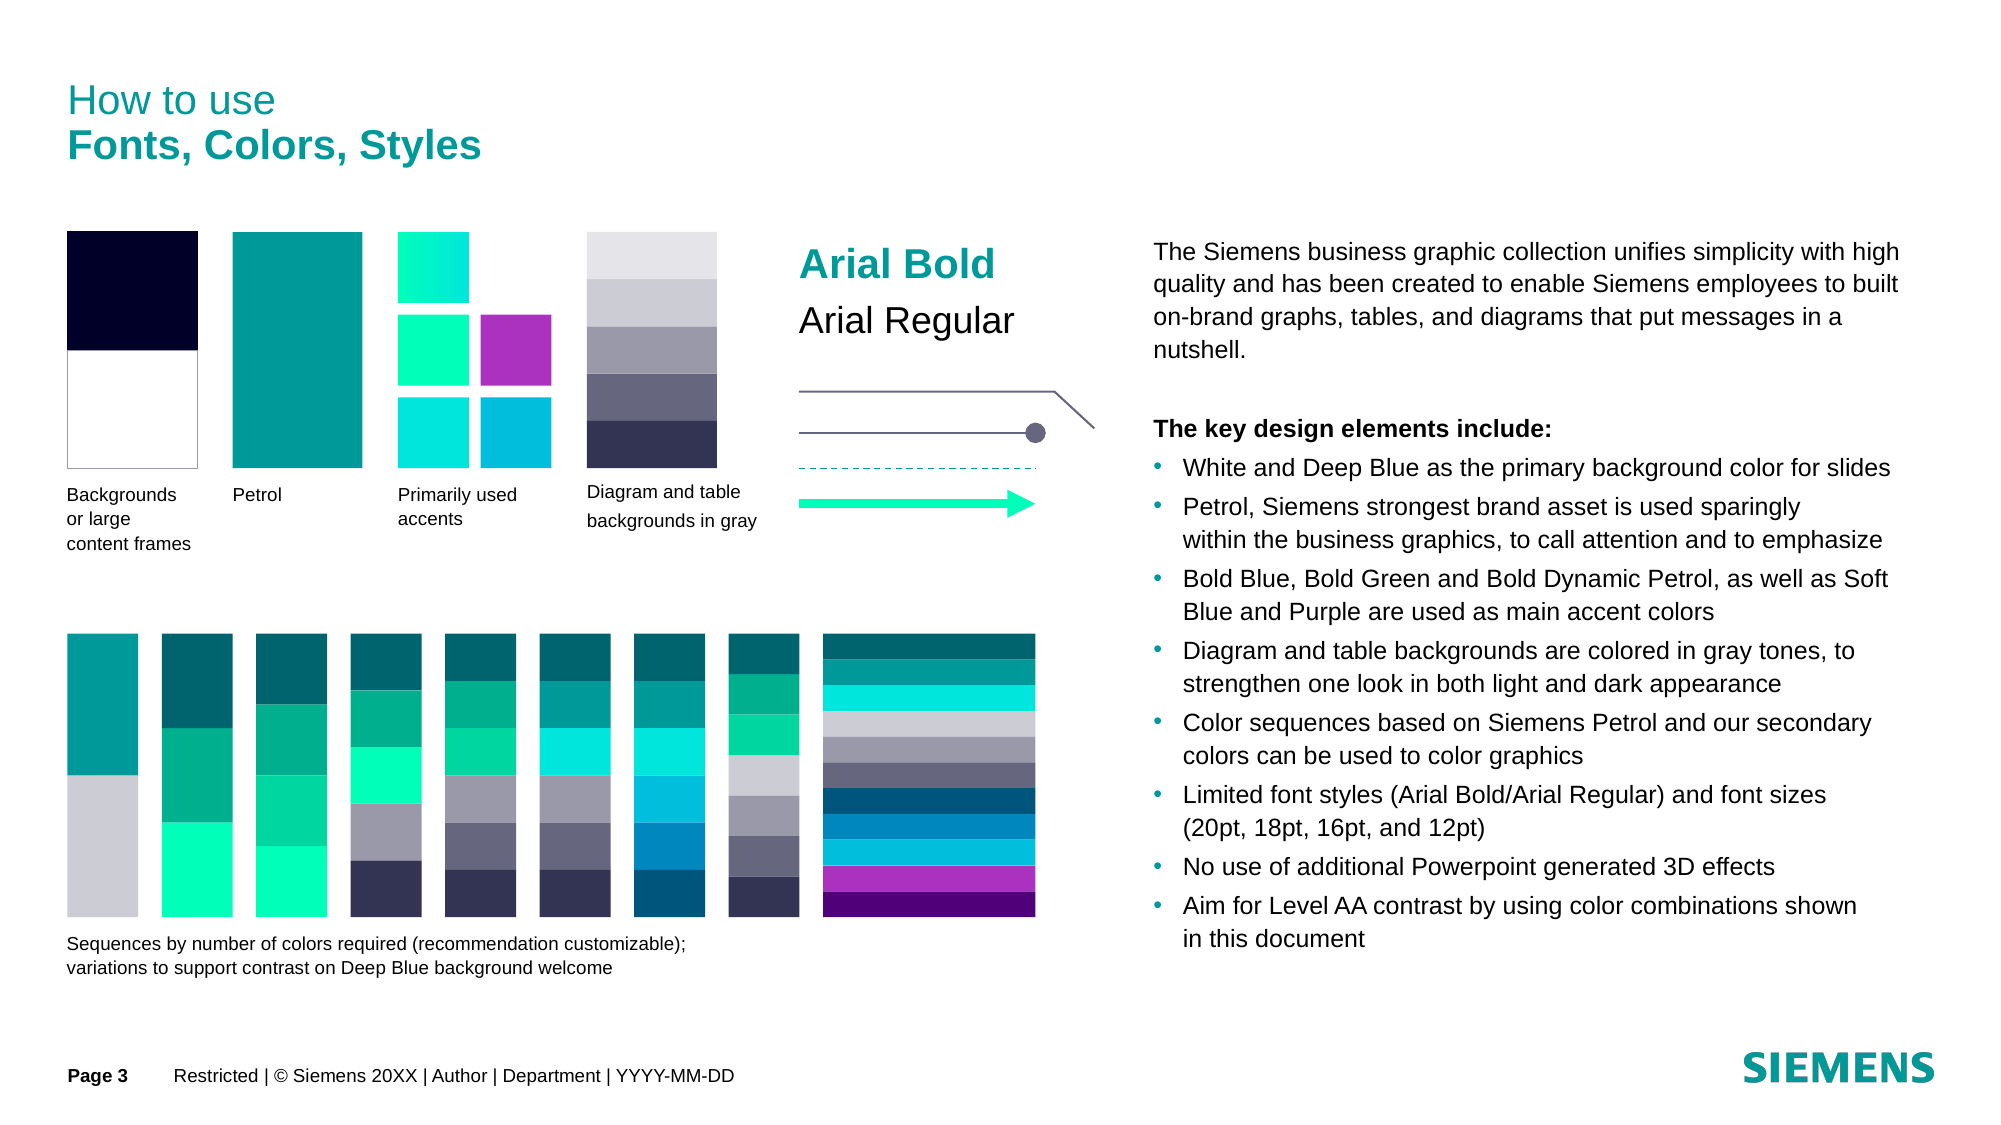

# How to use Fonts, Colors, Styles

Arial Bold

The Siemens business graphic collection unifies simplicity with high quality and has been created to enable Siemens employees to built on-brand graphs, tables, and diagrams that put messages in a nutshell.

The key design elements include:
White and Deep Blue as the primary background color for slides
Petrol, Siemens strongest brand asset is used sparingly
within the business graphics, to call attention and to emphasize
Bold Blue, Bold Green and Bold Dynamic Petrol, as well as Soft Blue and Purple are used as main accent colors
Diagram and table backgrounds are colored in gray tones, to strengthen one look in both light and dark appearance
Color sequences based on Siemens Petrol and our secondary colors can be used to color graphics
Limited font styles (Arial Bold/Arial Regular) and font sizes
(20pt, 18pt, 16pt, and 12pt)
No use of additional Powerpoint generated 3D effects
Aim for Level AA contrast by using color combinations shown
in this document

Arial Regular

Backgrounds or large content frames
Petrol
Primarily used accents
Diagram and table
backgrounds in gray

Sequences by number of colors required (recommendation customizable);
variations to support contrast on Deep Blue background welcome
Page 3
Restricted | © Siemens 20XX | Author | Department | YYYY-MM-DD